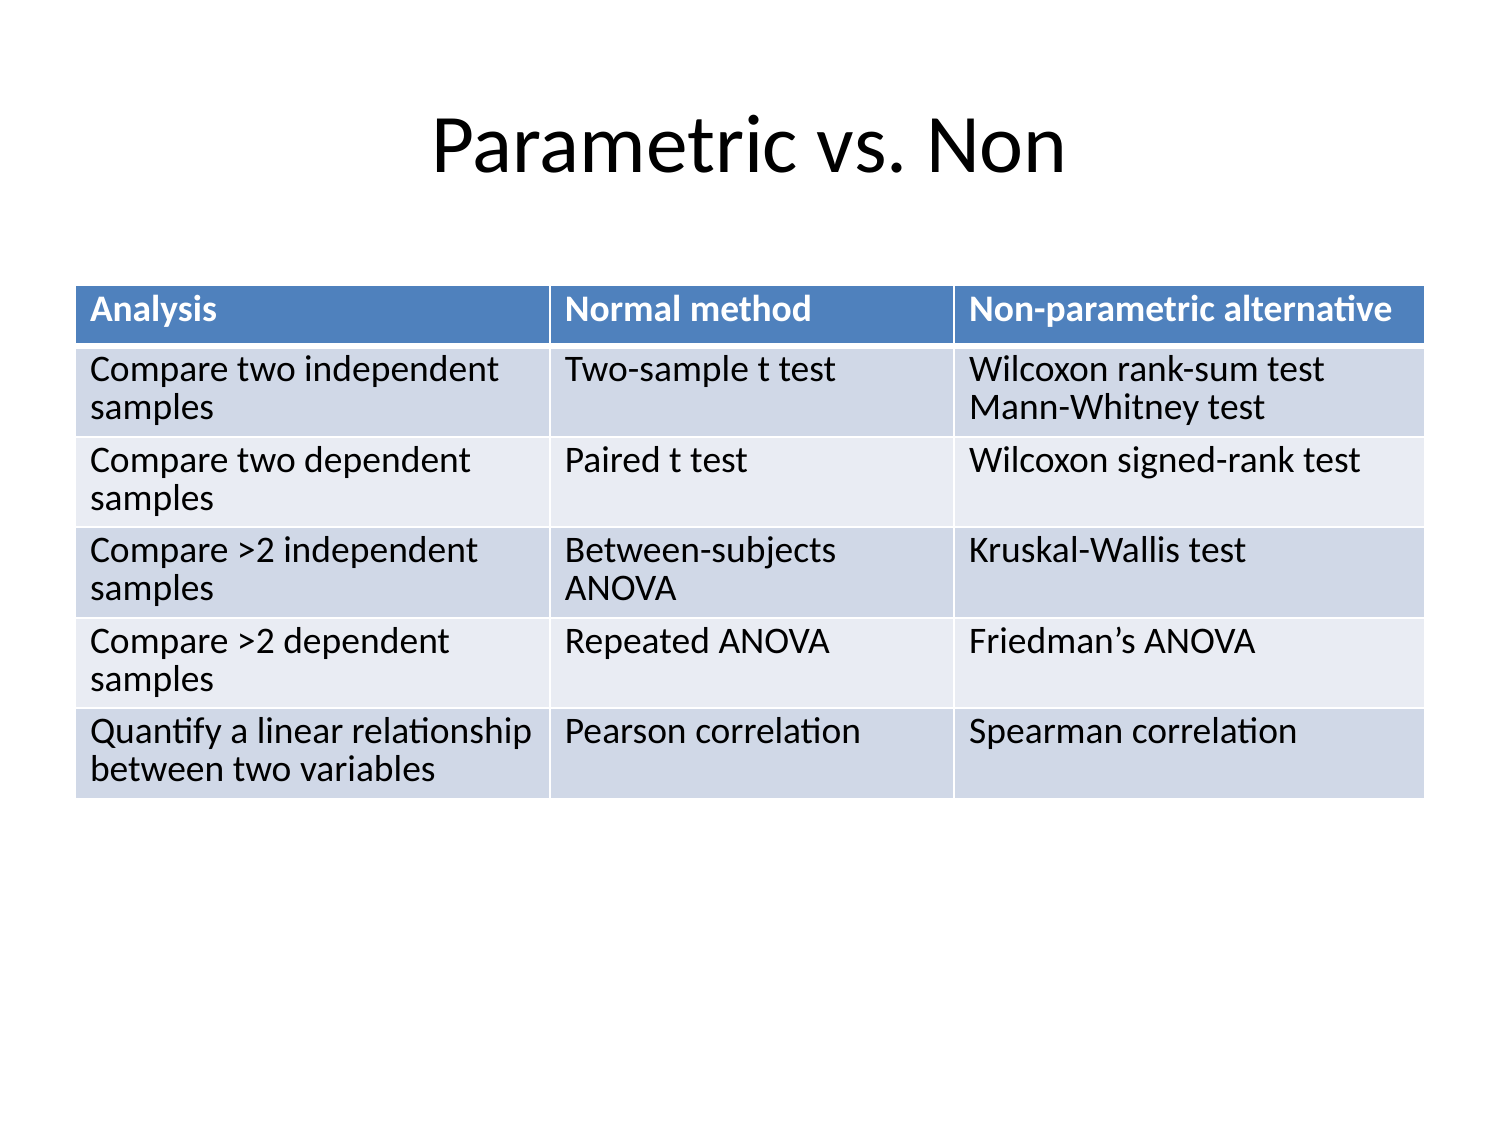

# Parametric vs. Non
| Analysis | Normal method | Non-parametric alternative |
| --- | --- | --- |
| Compare two independent samples | Two-sample t test | Wilcoxon rank-sum test Mann-Whitney test |
| Compare two dependent samples | Paired t test | Wilcoxon signed-rank test |
| Compare >2 independent samples | Between-subjects ANOVA | Kruskal-Wallis test |
| Compare >2 dependent samples | Repeated ANOVA | Friedman’s ANOVA |
| Quantify a linear relationship between two variables | Pearson correlation | Spearman correlation |